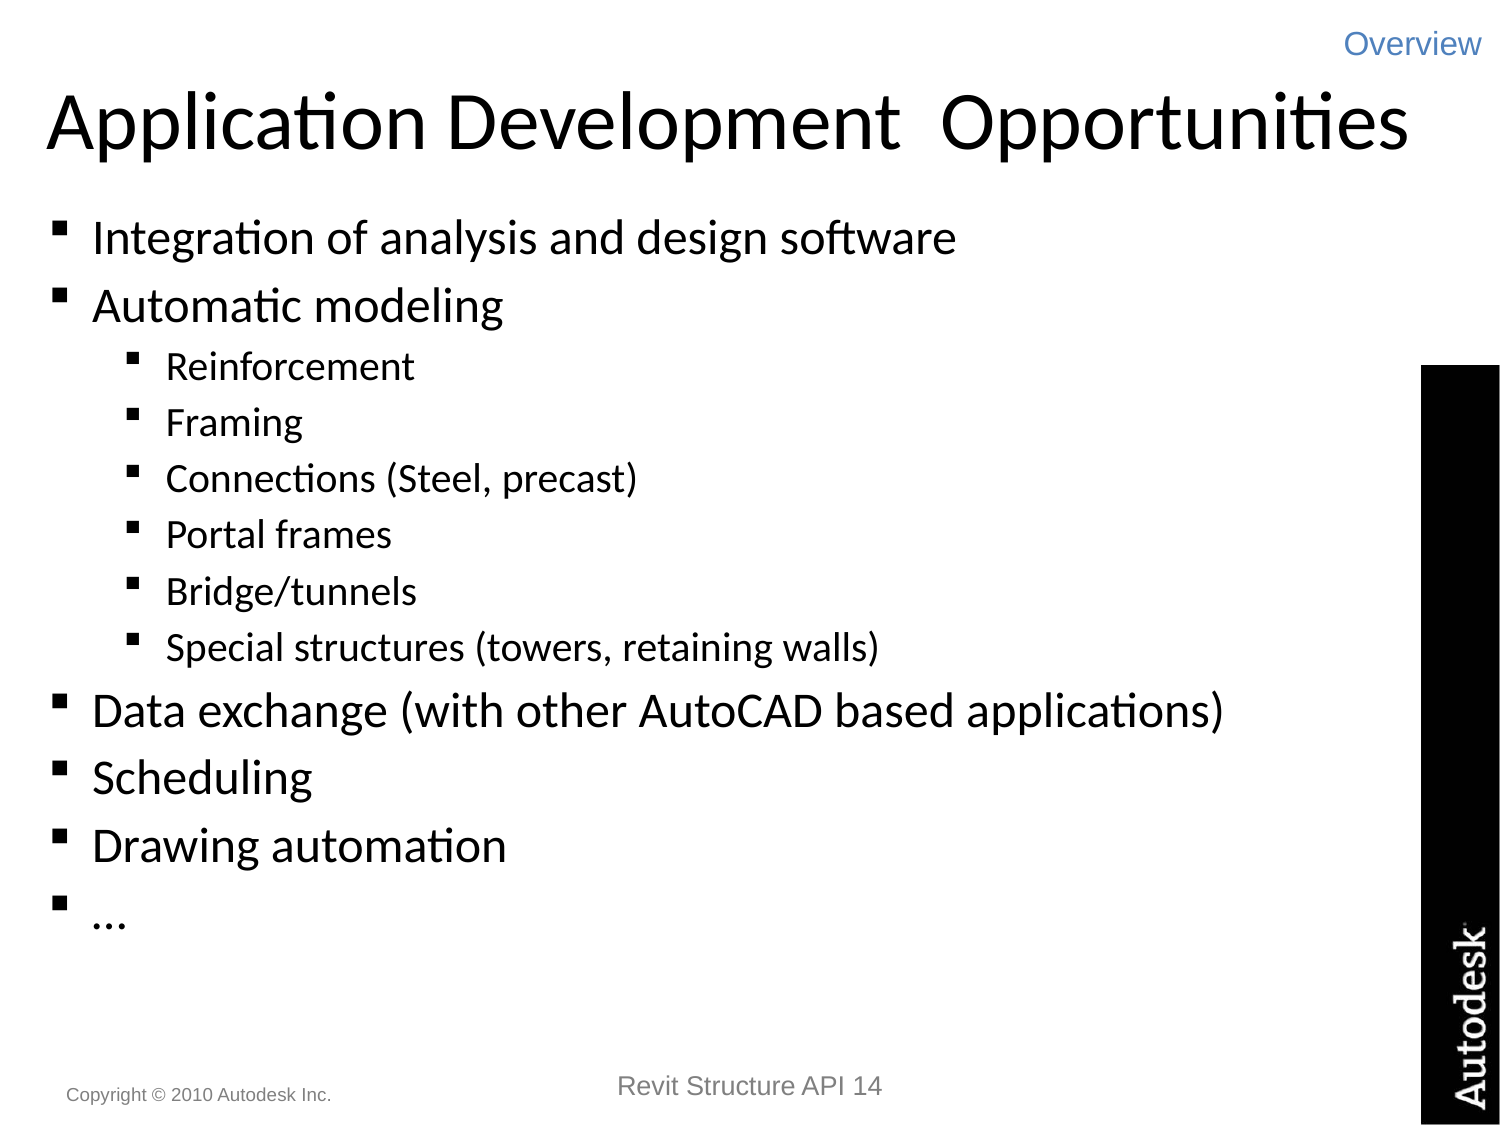

Overview
Application Development  Opportunities
Integration of analysis and design software
Automatic modeling
Reinforcement
Framing
Connections (Steel, precast)
Portal frames
Bridge/tunnels
Special structures (towers, retaining walls)
Data exchange (with other AutoCAD based applications)
Scheduling
Drawing automation
…